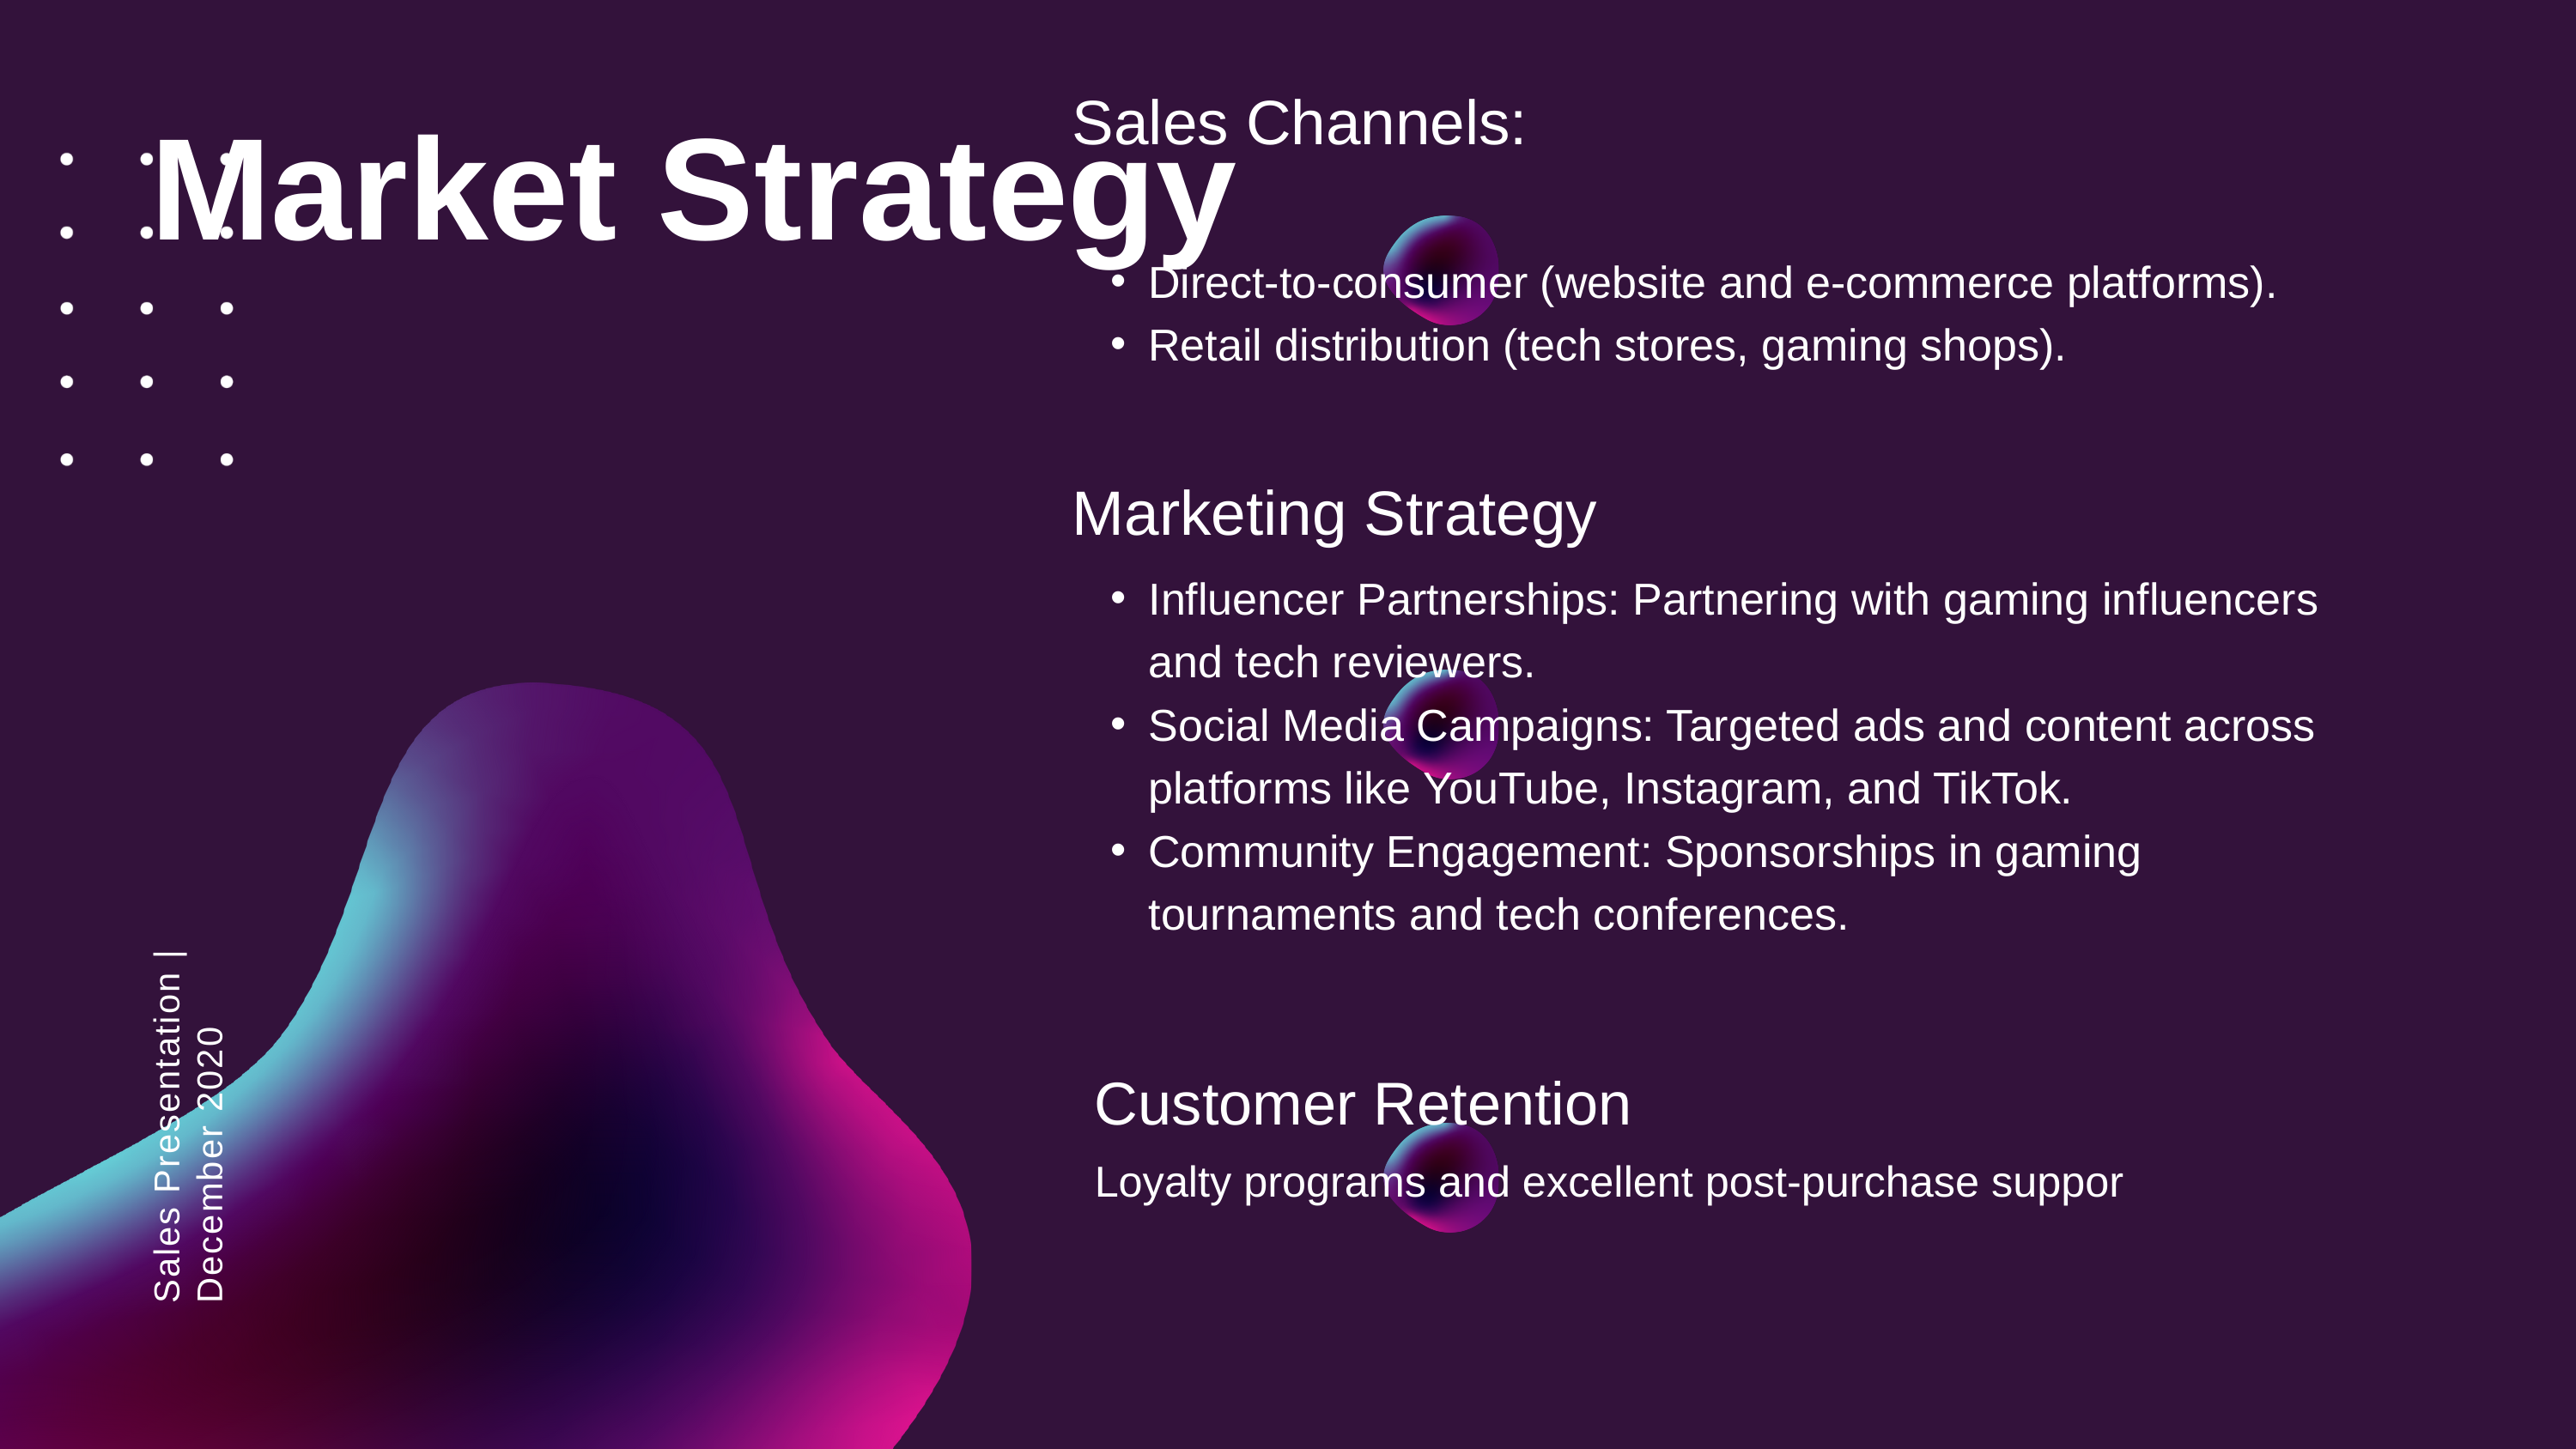

Market Strategy

Sales Channels:

Direct-to-consumer (website and e-commerce platforms).
Retail distribution (tech stores, gaming shops).

Marketing Strategy
Influencer Partnerships: Partnering with gaming influencers and tech reviewers.
Social Media Campaigns: Targeted ads and content across platforms like YouTube, Instagram, and TikTok.
Community Engagement: Sponsorships in gaming tournaments and tech conferences.

Sales Presentation | December 2020
Customer Retention
Loyalty programs and excellent post-purchase suppor